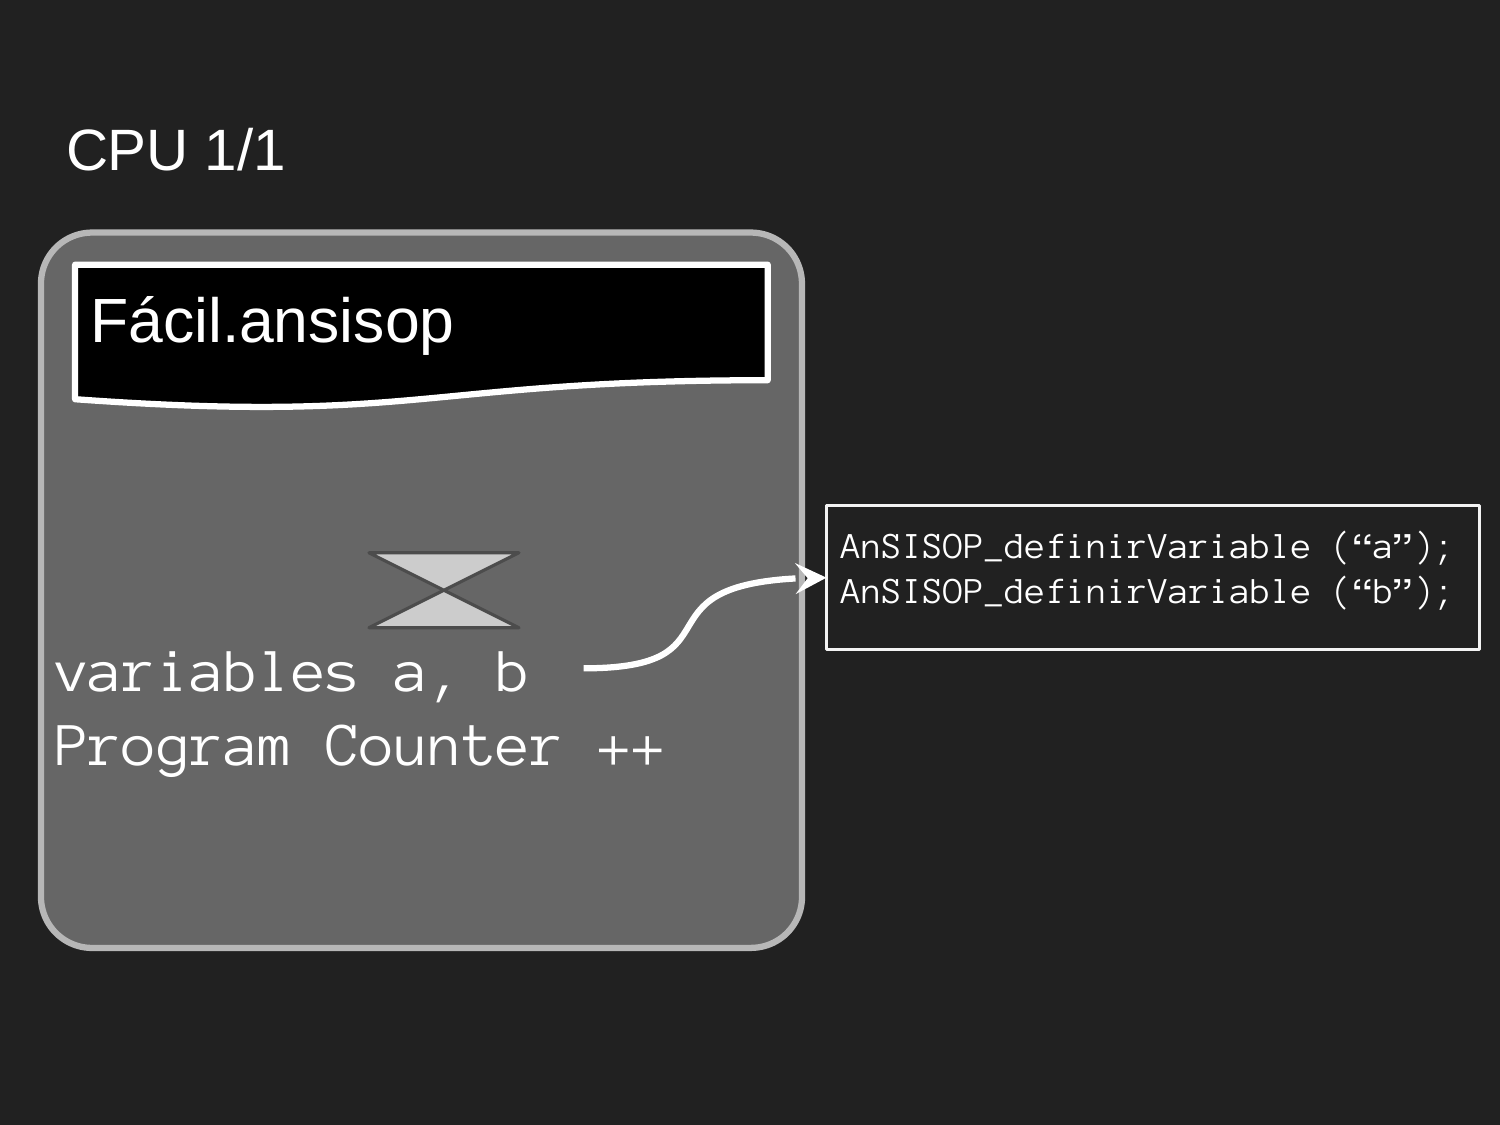

# CPU 1/1

Fácil.ansisop
AnSISOP_definirVariable (“a”);
AnSISOP_definirVariable (“b”);

variables a, b
Program Counter ++